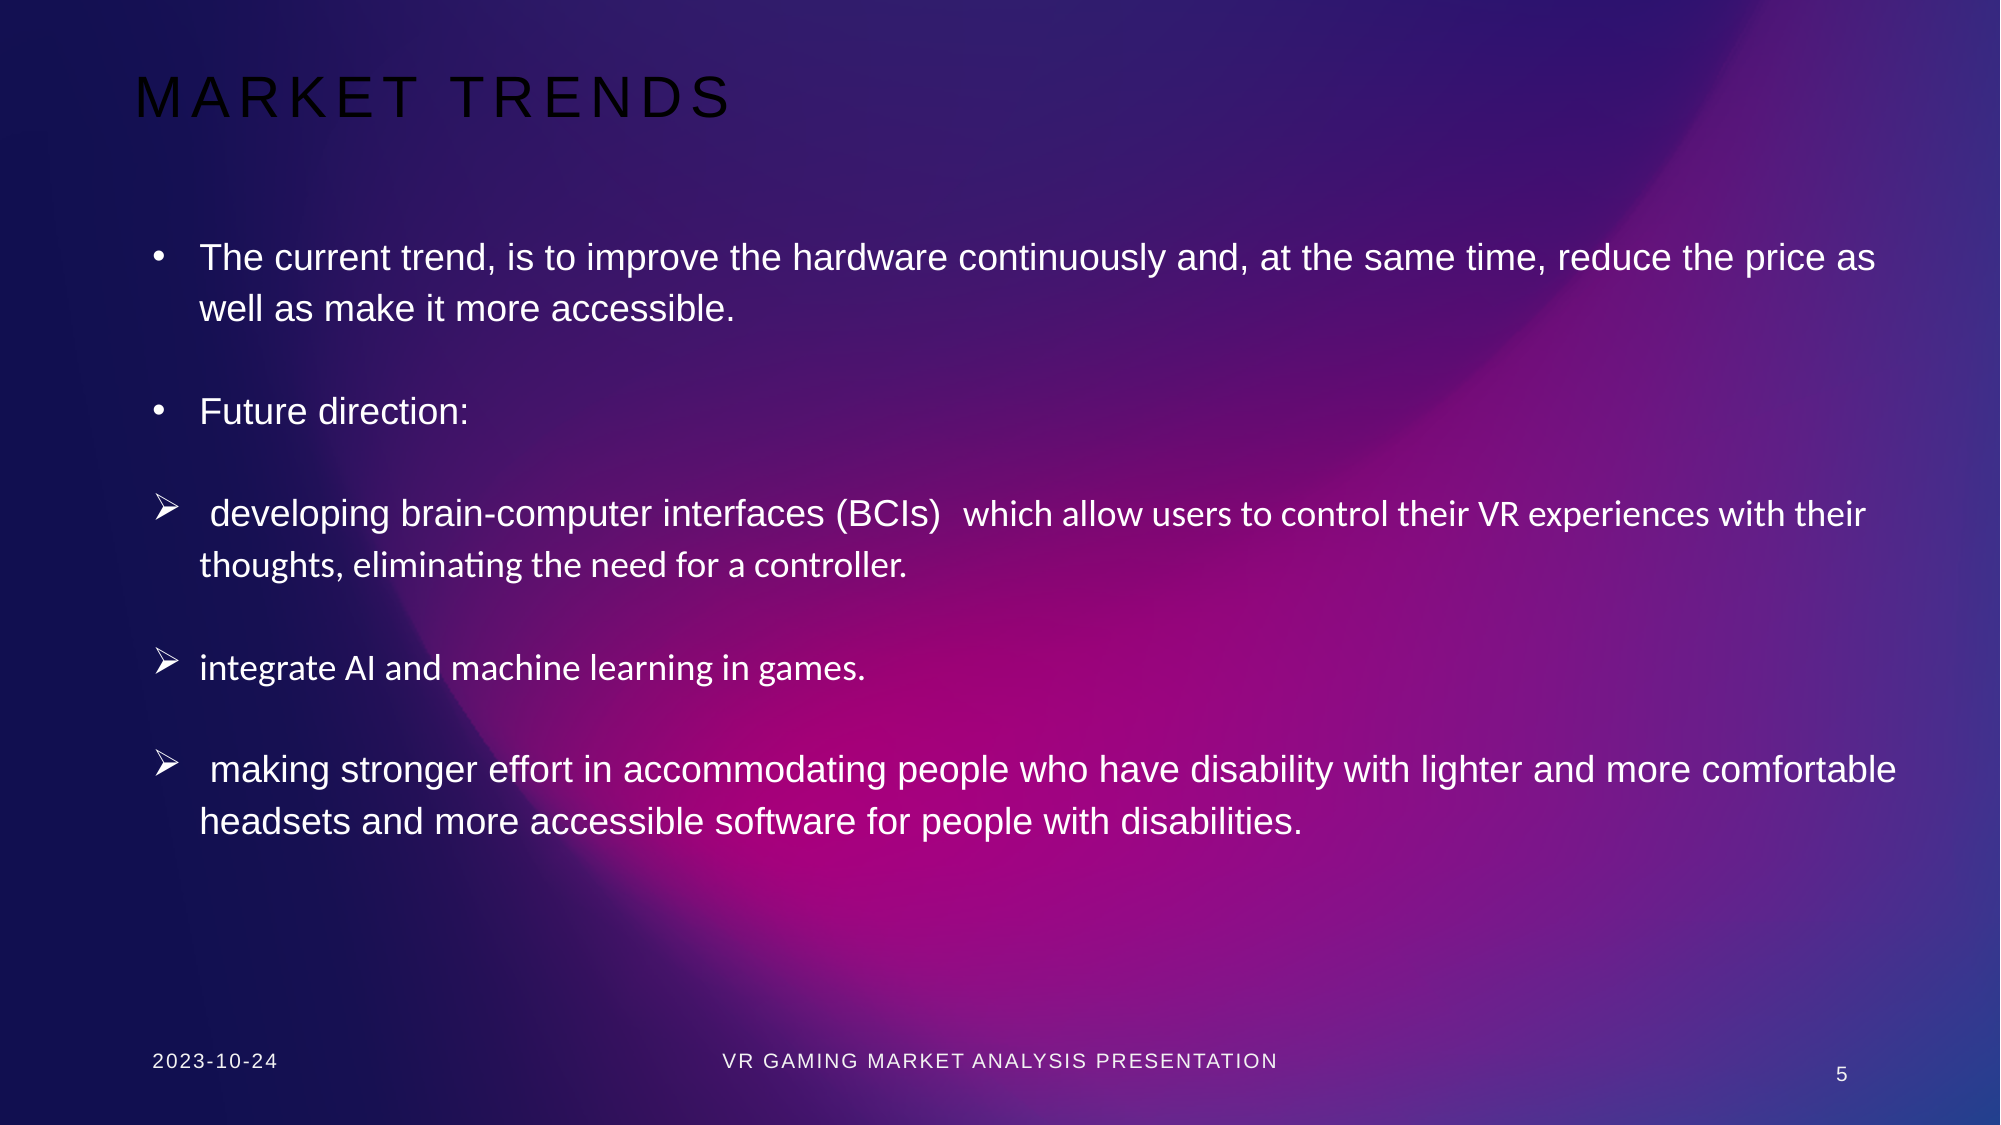

# Market tRENDS
The current trend, is to improve the hardware continuously and, at the same time, reduce the price as well as make it more accessible.

Future direction:

 developing brain-computer interfaces (BCIs)  which allow users to control their VR experiences with their thoughts, eliminating the need for a controller.

integrate AI and machine learning in games.

 making stronger effort in accommodating people who have disability with lighter and more comfortable headsets and more accessible software for people with disabilities.

2023-10-24

VR Gaming Market analysis Presentation

5